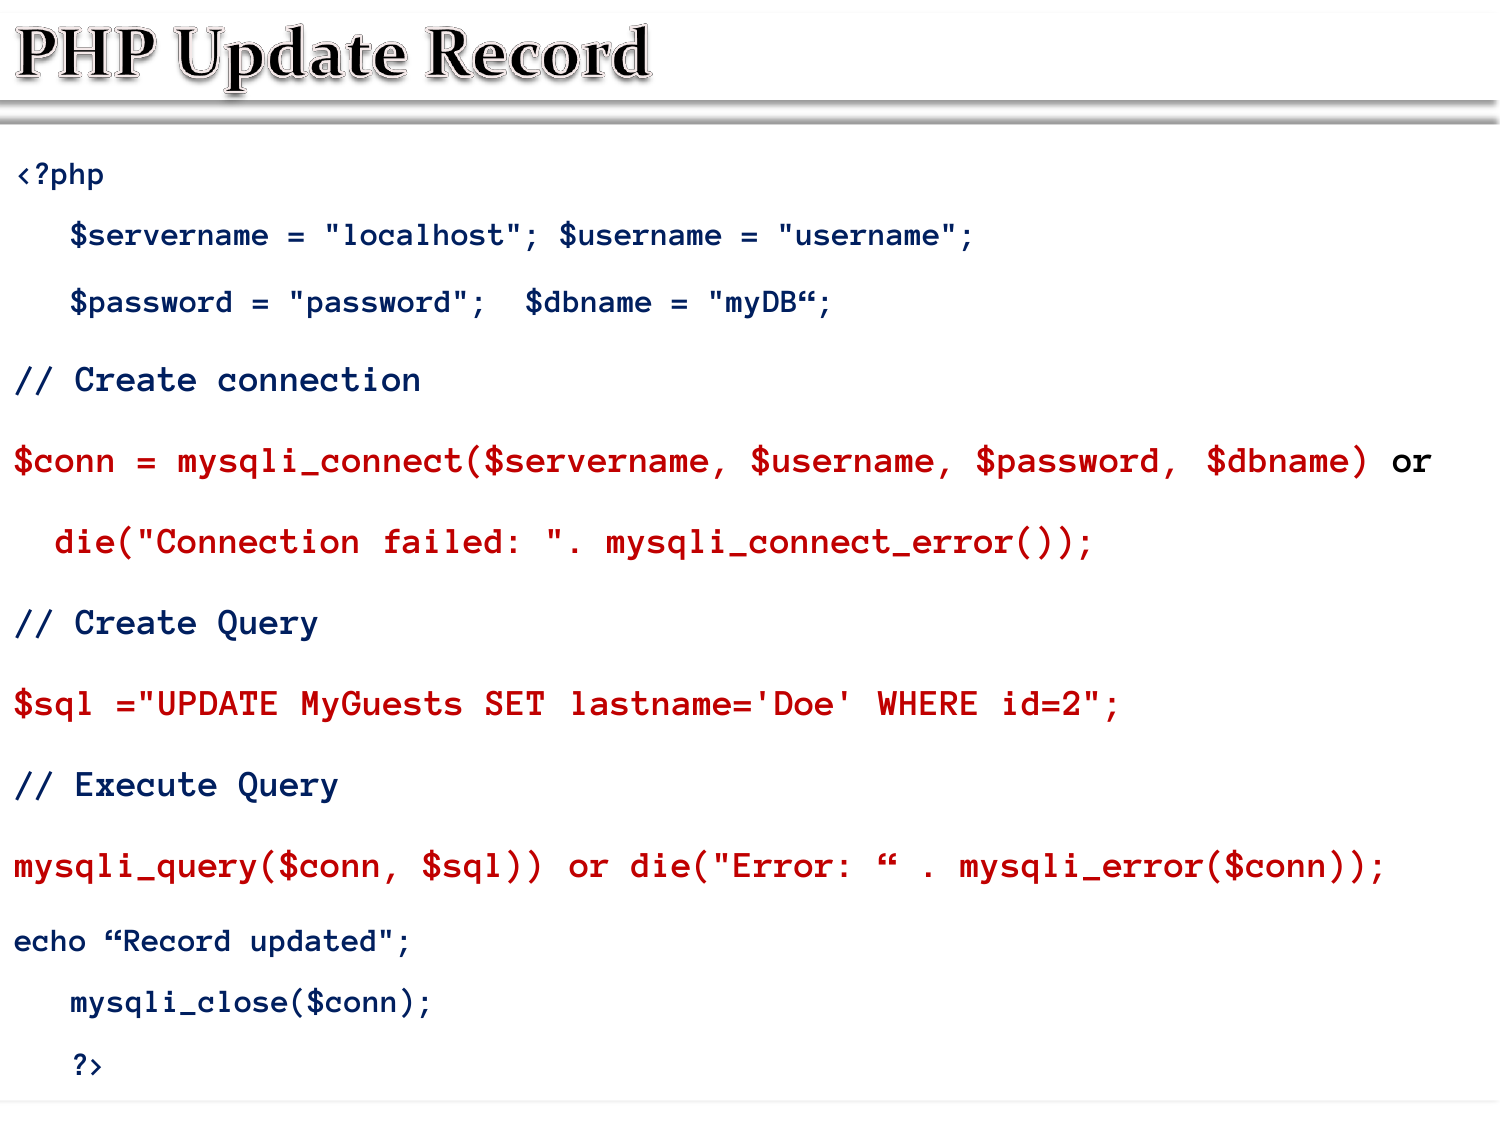

<?php
$servername = "localhost"; $username = "username";
$password = "password";
$dbname = "myDB“;
// Create connection
$conn = mysqli_connect($servername, $username, $password,
$dbname)
or
die("Connection failed: ". mysqli_connect_error());
// Create Query
$sql ="UPDATE MyGuests SET
lastname='Doe'
WHERE id=2";
// Execute Query
mysqli_query($conn, $sql))
or die("Error:
“ . mysqli_error($conn));
echo “Record updated";
mysqli_close($conn);
?>